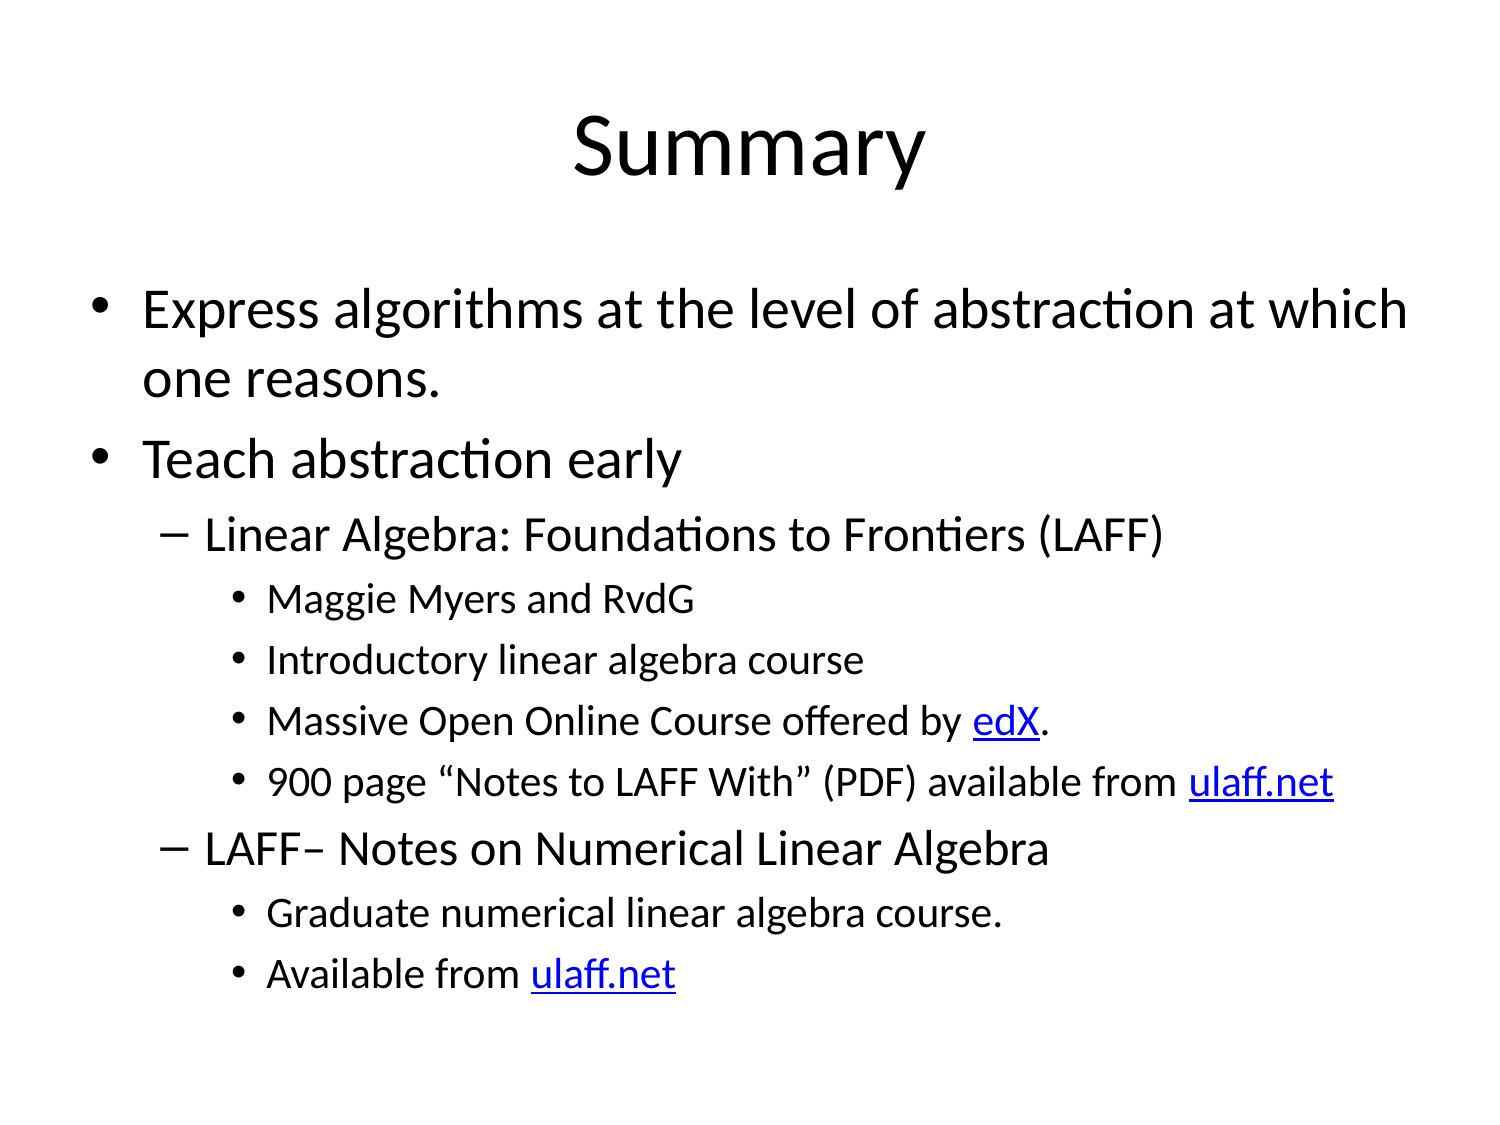

# Summary
Express algorithms at the level of abstraction at which one reasons.
Teach abstraction early
Linear Algebra: Foundations to Frontiers (LAFF)
Maggie Myers and RvdG
Introductory linear algebra course
Massive Open Online Course offered by edX.
900 page “Notes to LAFF With” (PDF) available from ulaff.net
LAFF– Notes on Numerical Linear Algebra
Graduate numerical linear algebra course.
Available from ulaff.net